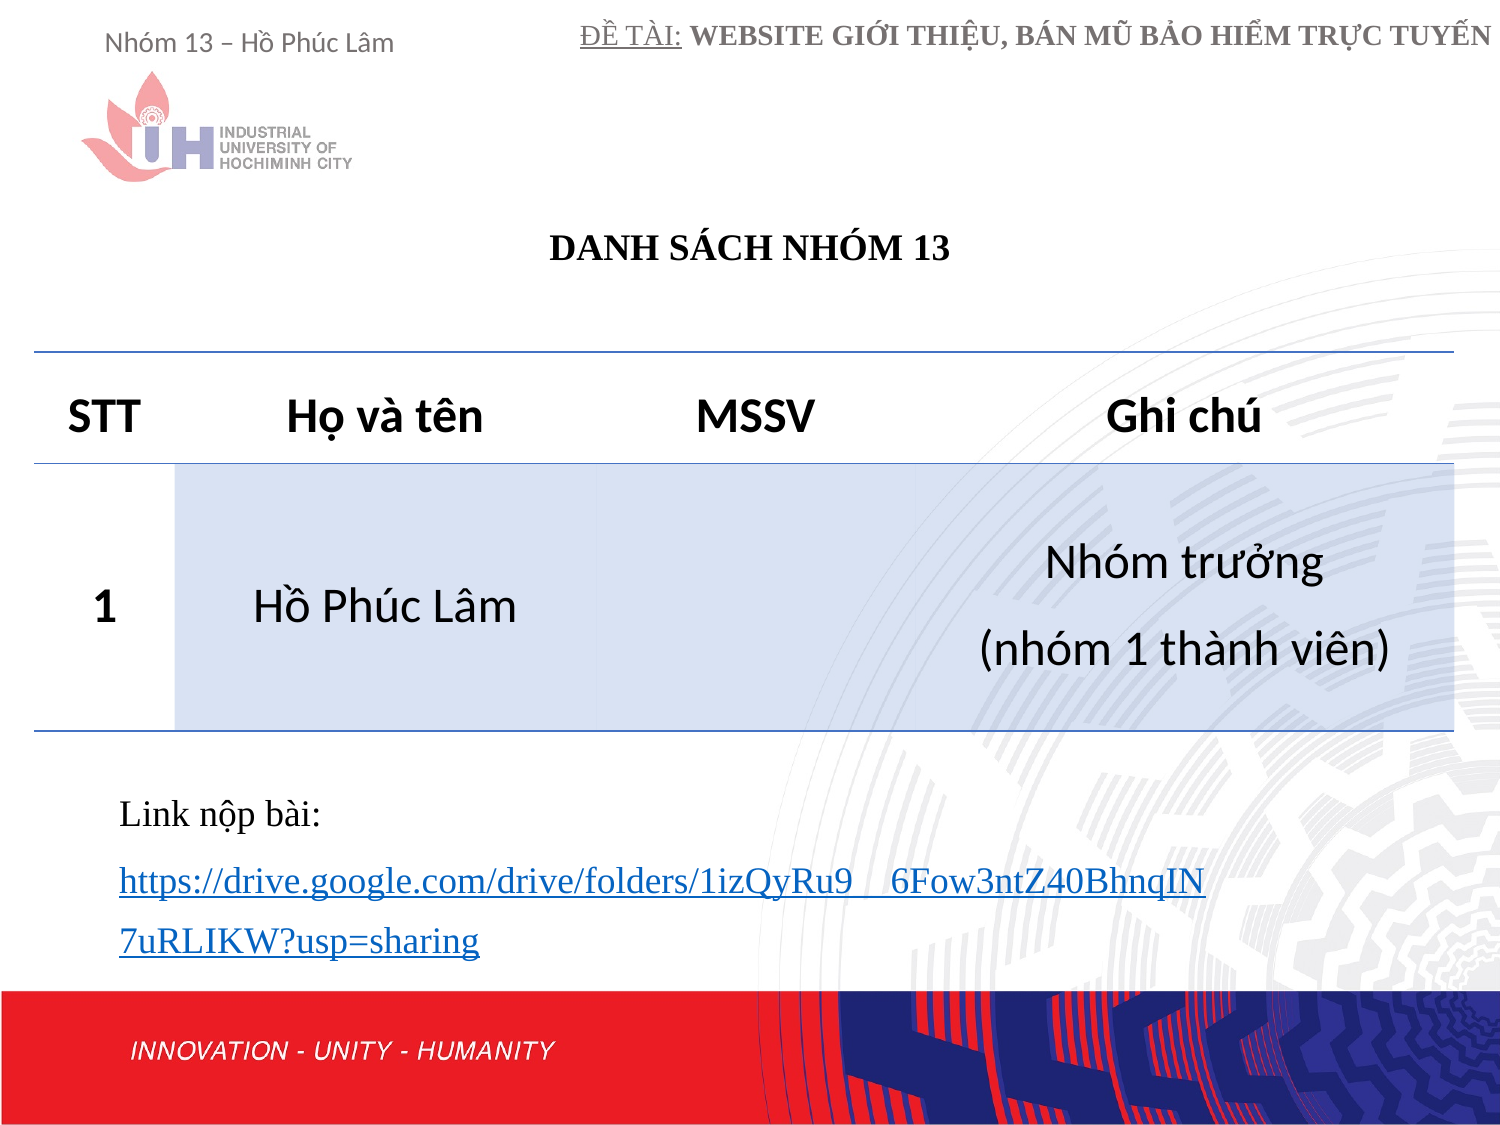

DANH SÁCH NHÓM 13
| STT | Họ và tên | MSSV | Ghi chú |
| --- | --- | --- | --- |
| 1 | Hồ Phúc Lâm |  | Nhóm trưởng (nhóm 1 thành viên) |
Link nộp bài: https://drive.google.com/drive/folders/1izQyRu9__6Fow3ntZ40BhnqIN7uRLIKW?usp=sharing